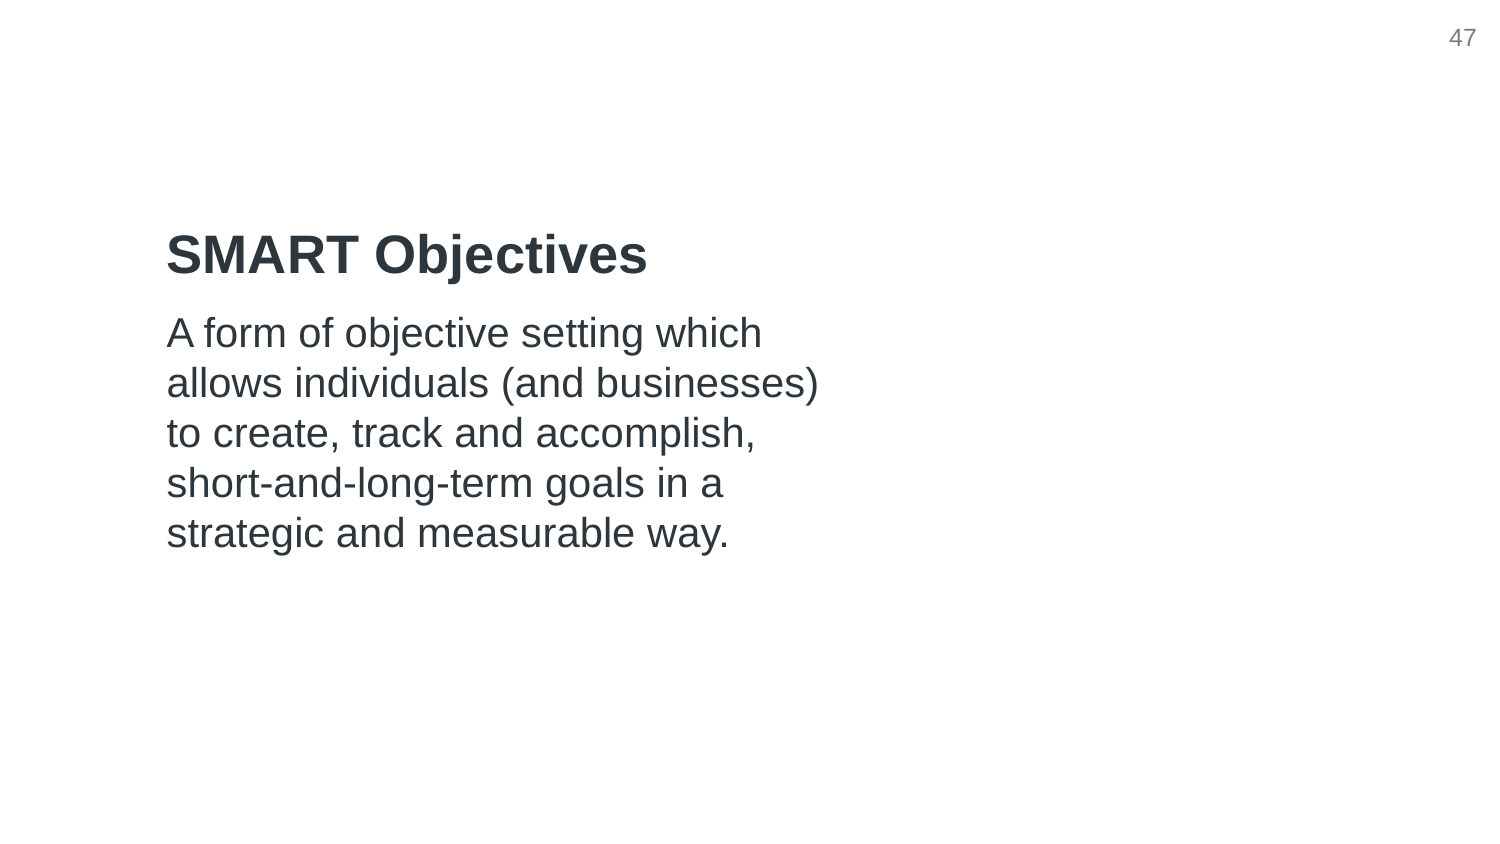

47
# SMART Objectives
A form of objec­tive set­ting which allows individuals (and businesses) to cre­ate, track and accom­plish, short-and-long-term goals in a strategic and measurable way.